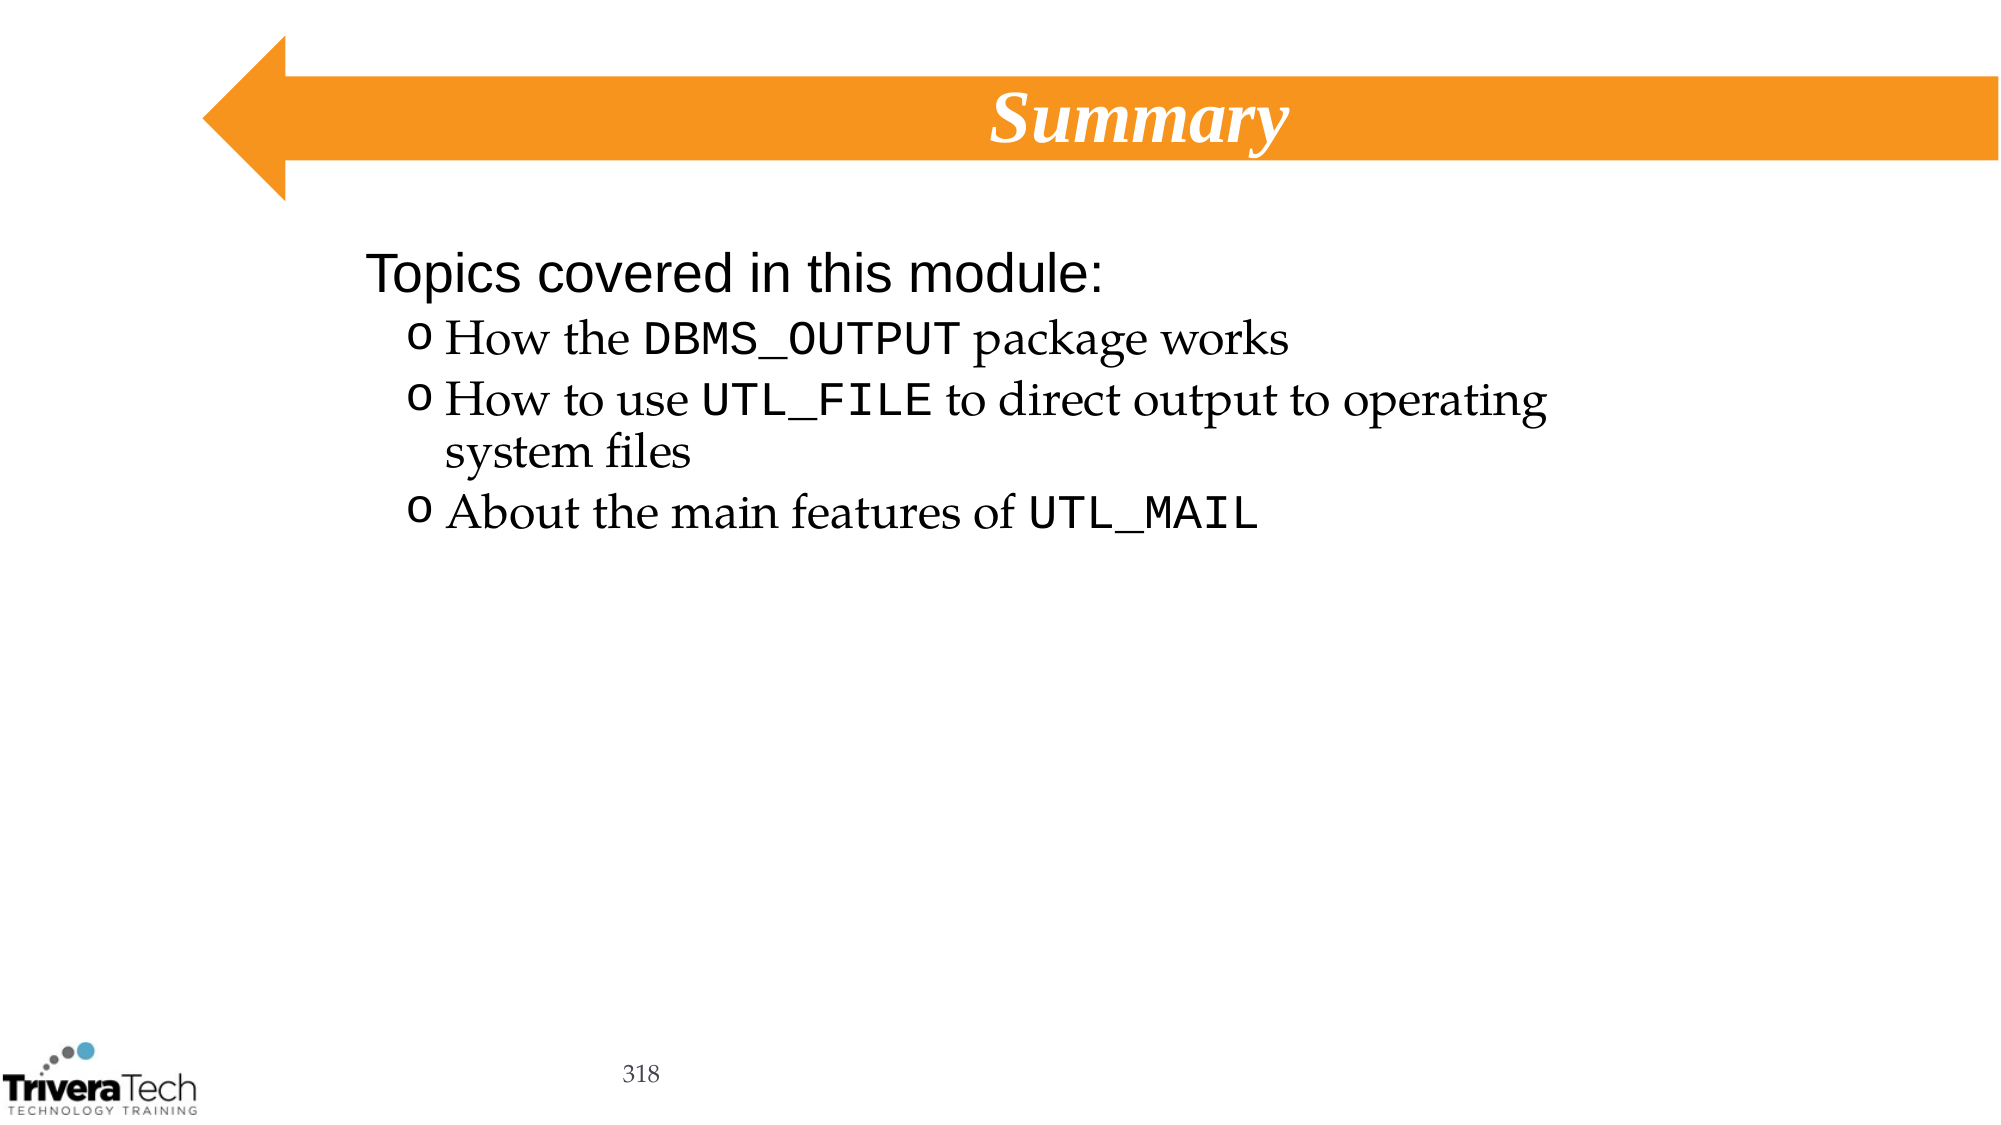

# Summary
Topics covered in this module:
How the DBMS_OUTPUT package works
How to use UTL_FILE to direct output to operating system files
About the main features of UTL_MAIL
318